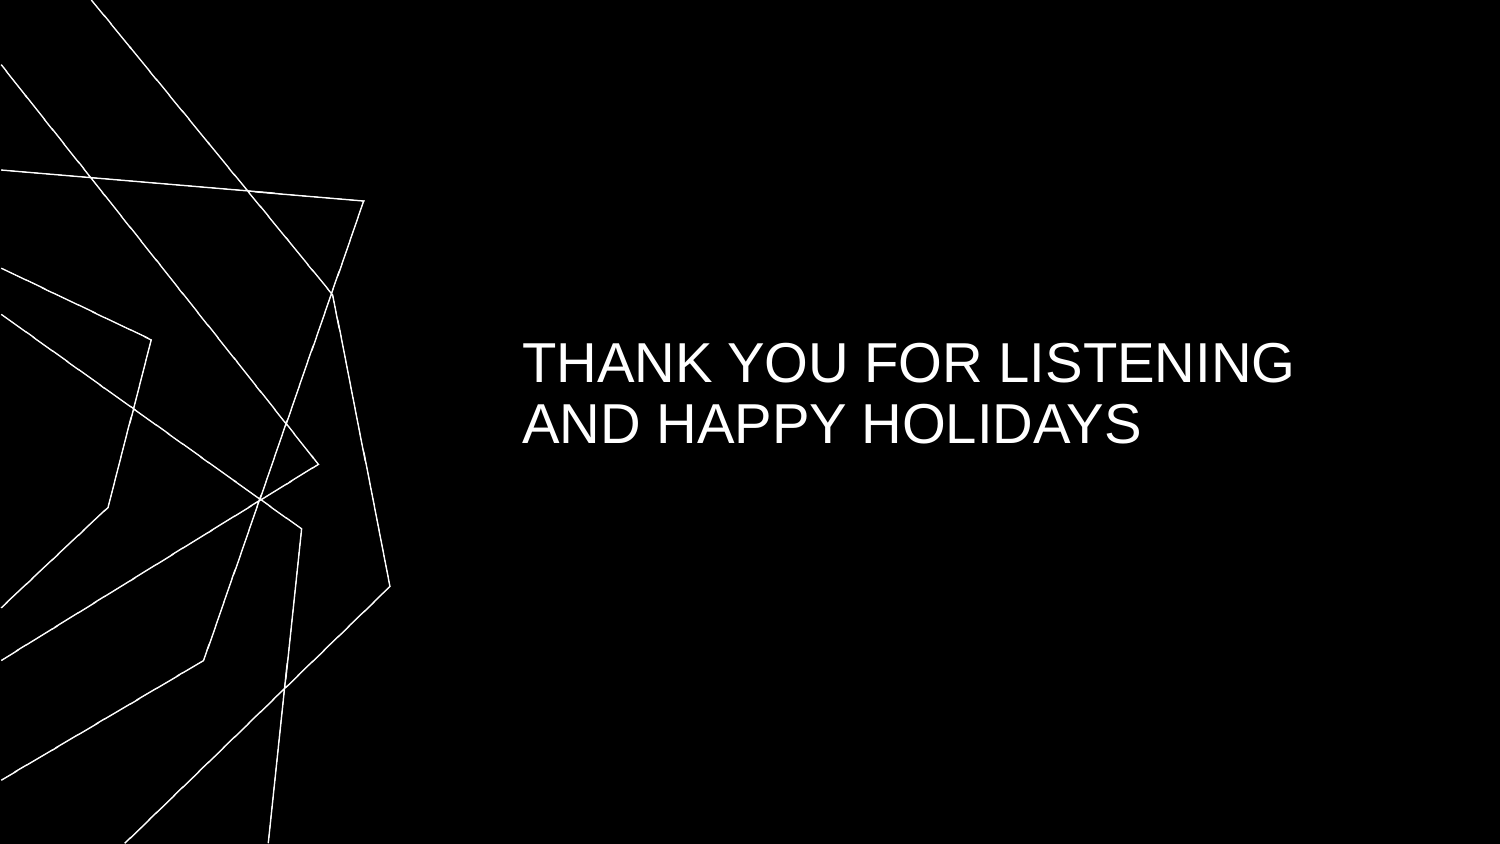

# THANK YOU FOR LISTENING
AND HAPPY HOLIDAYS